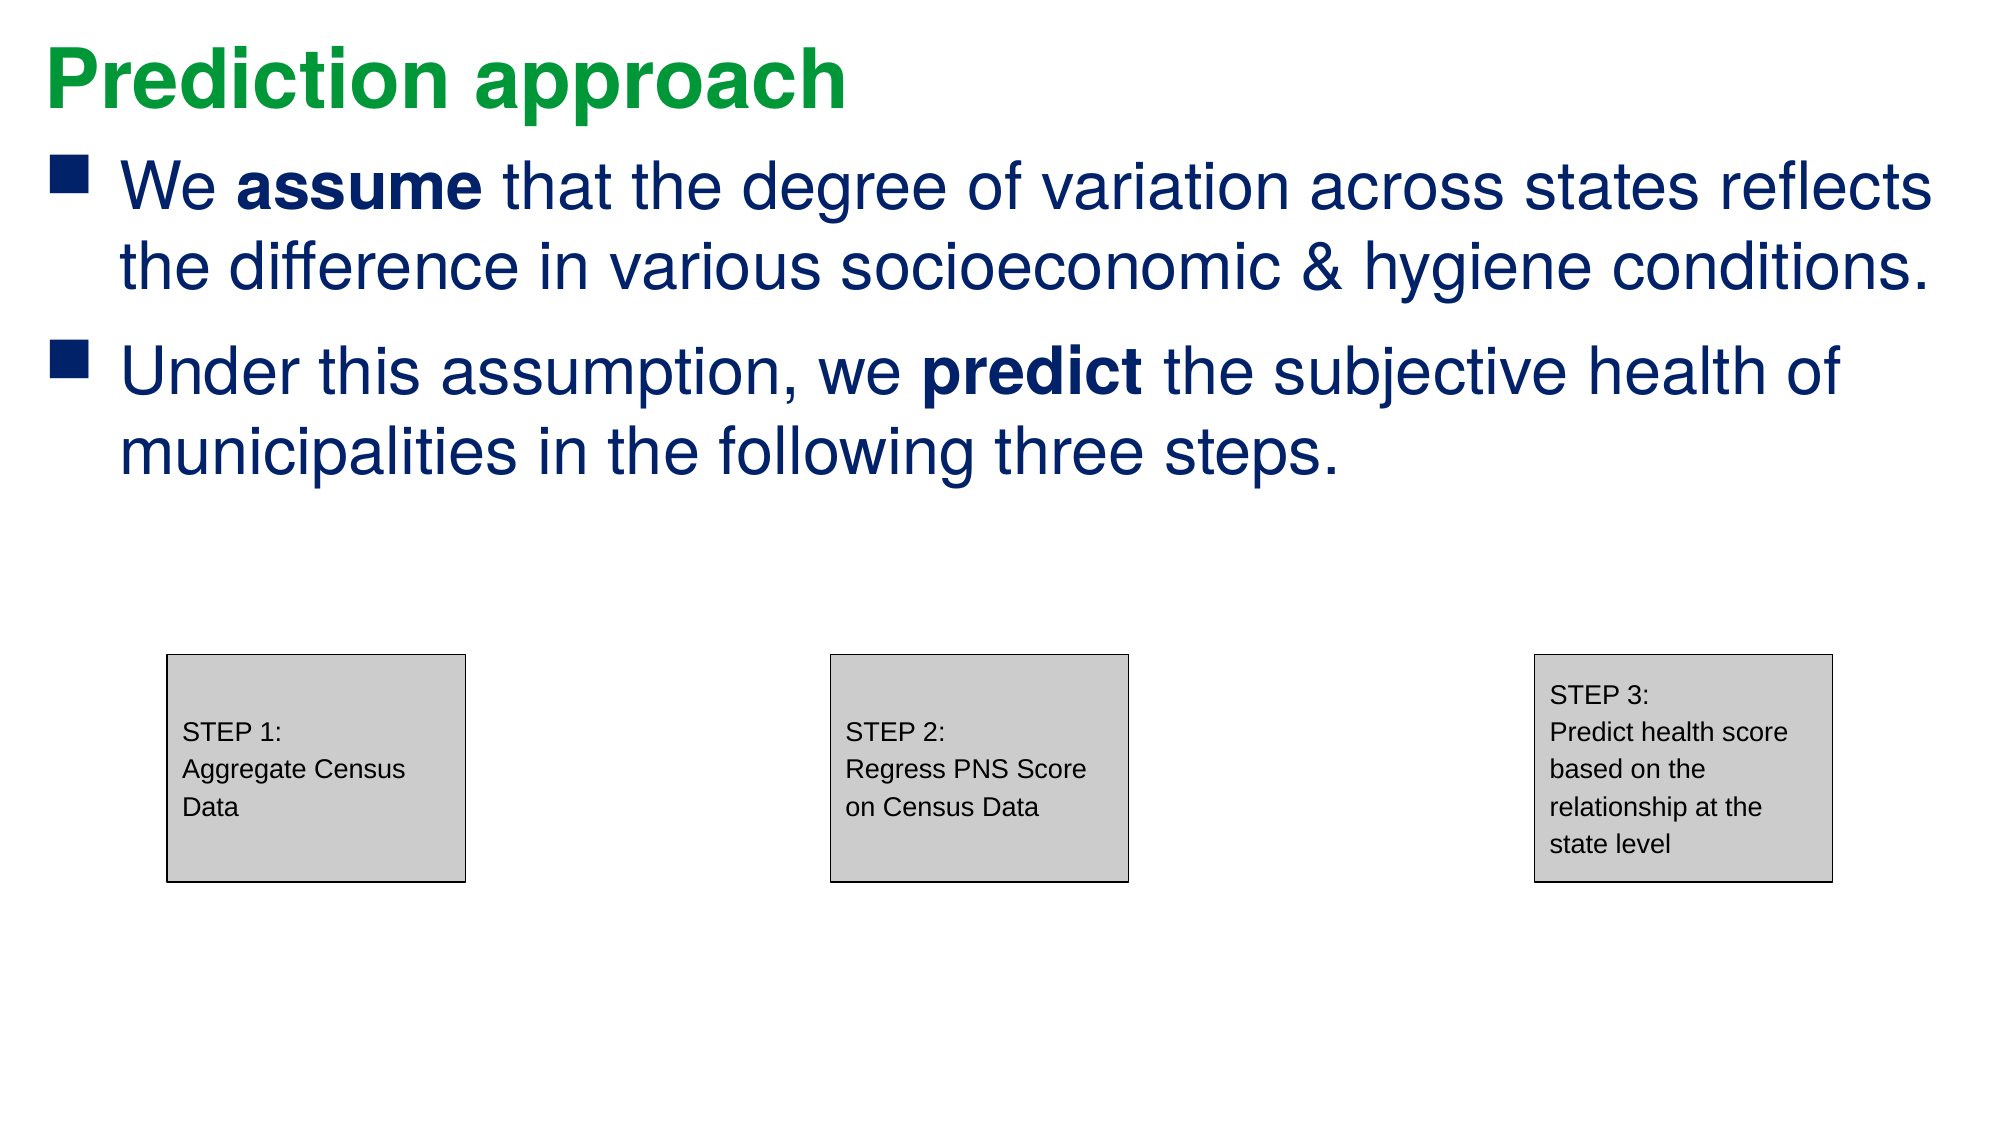

# Prediction approach
We assume that the degree of variation across states reflects the difference in various socioeconomic & hygiene conditions.
Under this assumption, we predict the subjective health of municipalities in the following three steps.
STEP 1:
Aggregate Census Data
STEP 2:
Regress PNS Score on Census Data
STEP 3:
Predict health score  based on the relationship at the state level